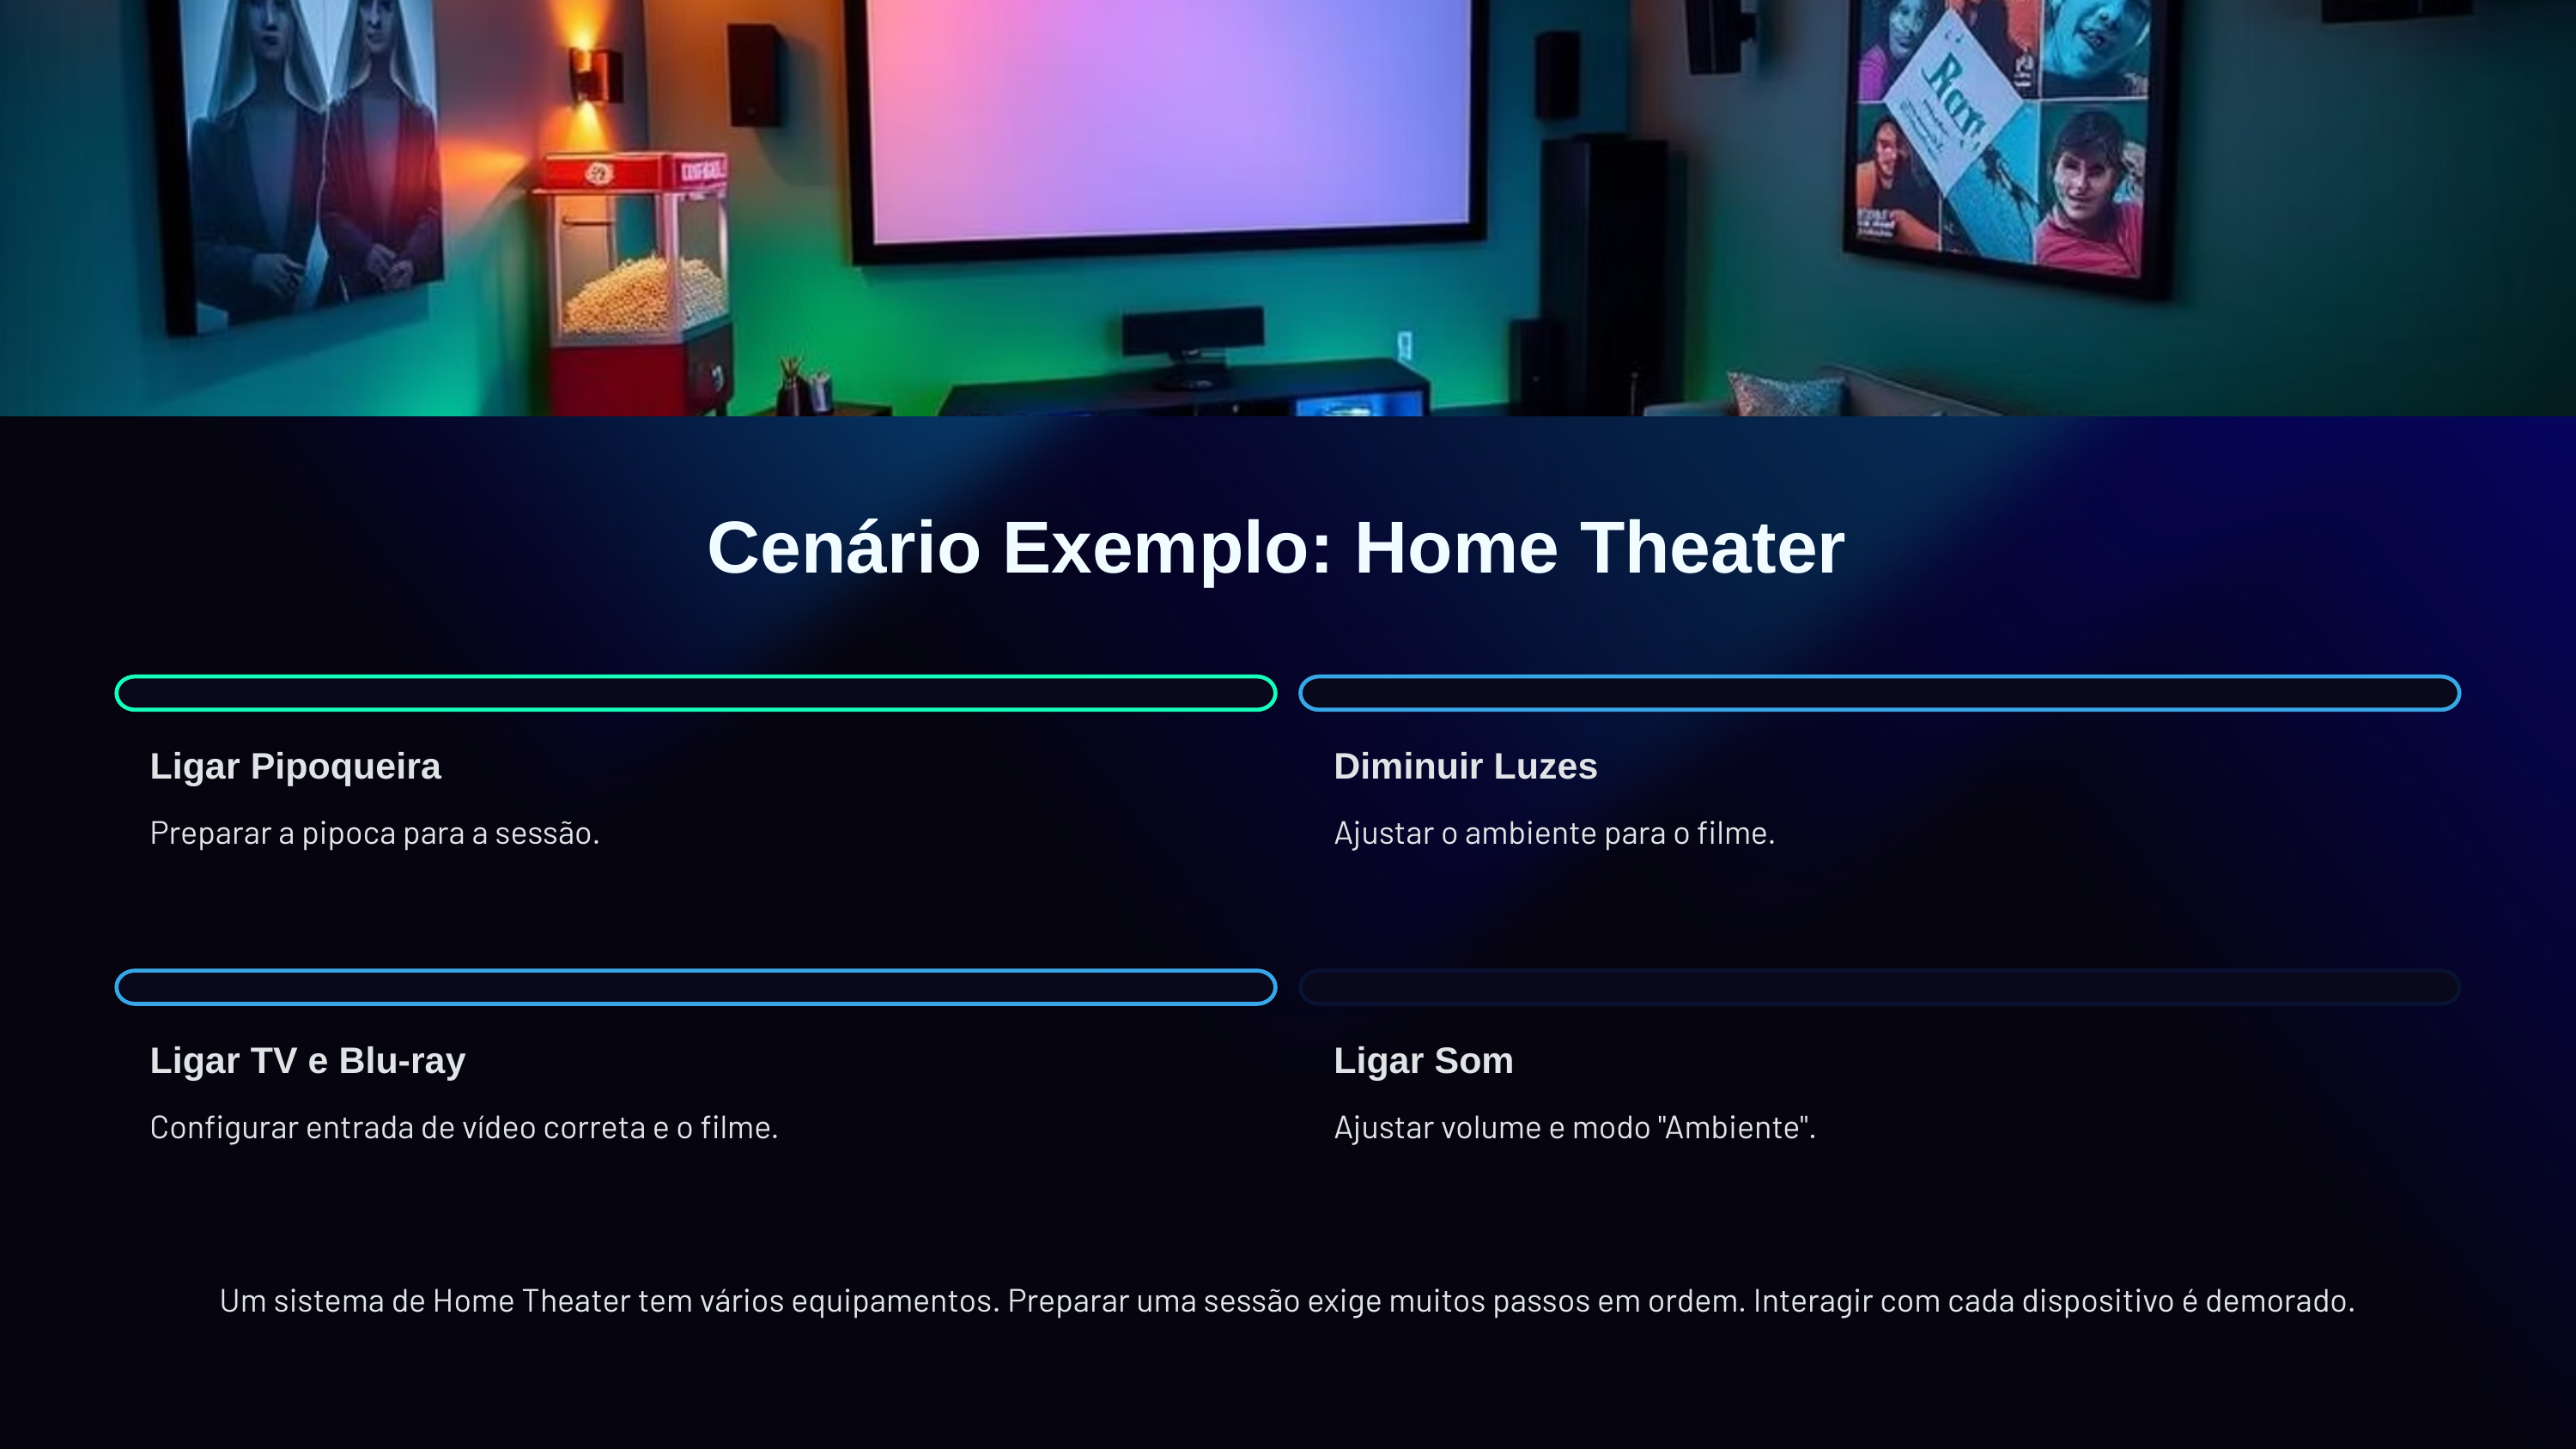

Cenário Exemplo: Home Theater

Diminuir Luzes
Ligar Pipoqueira
Ajustar o ambiente para o filme.
Preparar a pipoca para a sessão.

Ligar Som
Ligar TV e Blu-ray
Ajustar volume e modo "Ambiente".
Configurar entrada de vídeo correta e o filme.
Um sistema de Home Theater tem vários equipamentos. Preparar uma sessão exige muitos passos em ordem. Interagir com cada dispositivo é demorado.